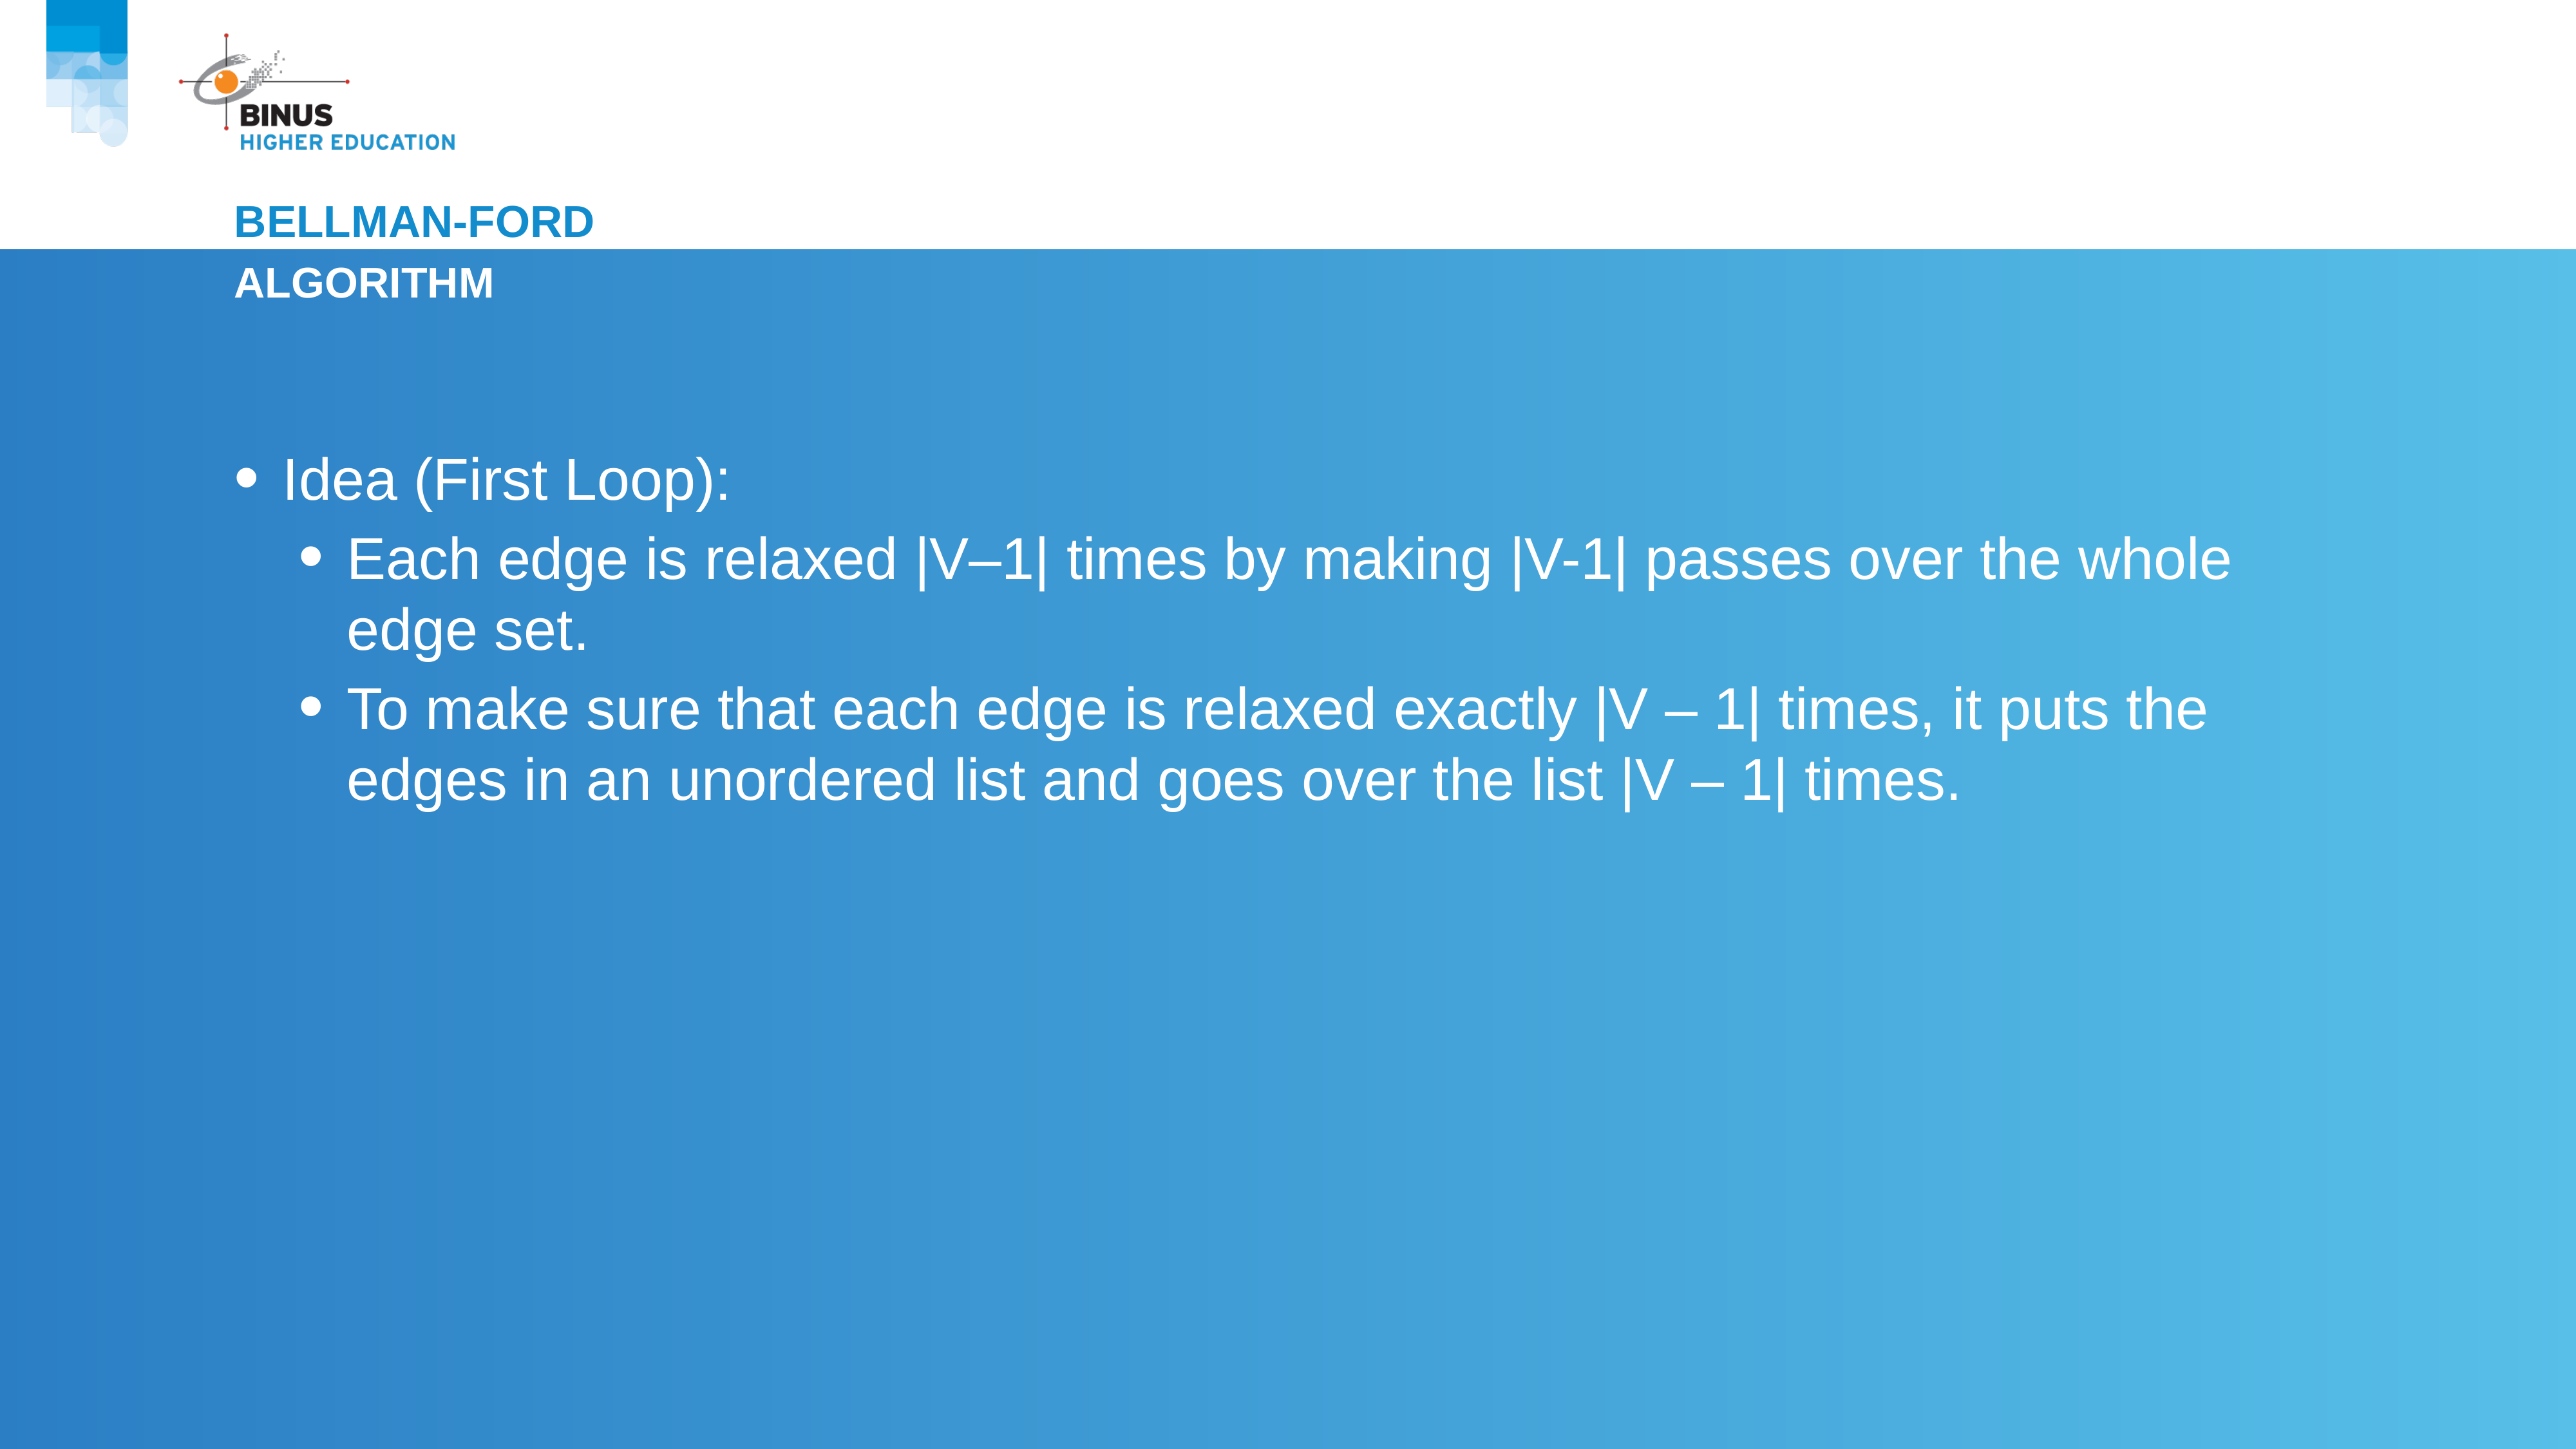

# Bellman-ford
Algorithm
Idea (First Loop):
Each edge is relaxed |V–1| times by making |V-1| passes over the whole edge set.
To make sure that each edge is relaxed exactly |V – 1| times, it puts the edges in an unordered list and goes over the list |V – 1| times.